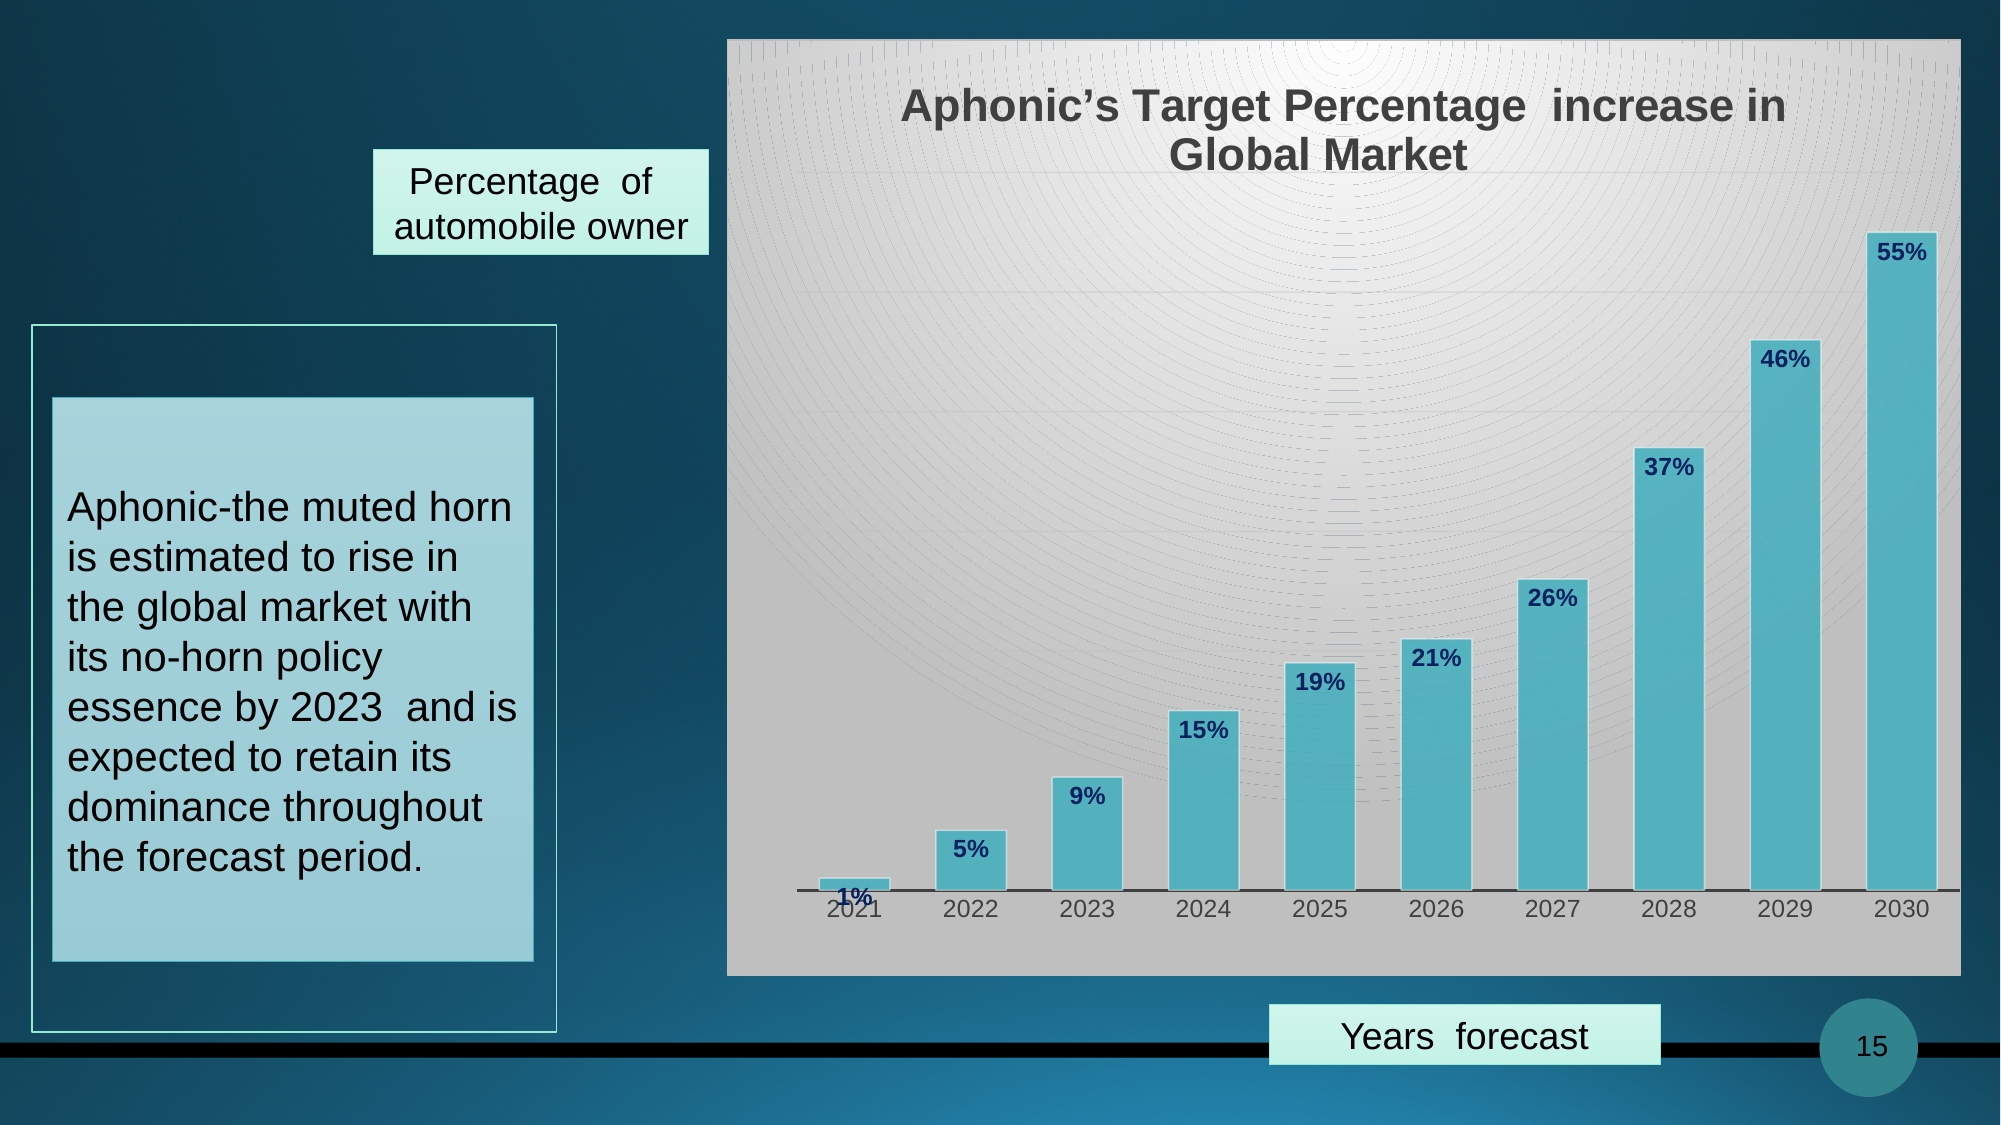

### Chart: Aphonic’s Target Percentage  increase in Global Market

| Category | Series 1 |
|---|---|
| 2021 | 0.010000000000000004 |
| 2022 | 0.05000000000000002 |
| 2023 | 0.09450000000000004 |
| 2024 | 0.15000000000000005 |
| 2025 | 0.19000000000000006 |
| 2026 | 0.21000000000000005 |
| 2027 | 0.26 |
| 2028 | 0.3700000000000001 |
| 2029 | 0.46 |
| 2030 | 0.55 |
Percentage  of   automobile owner
Aphonic-the muted horn is estimated to rise in the global market with its no-horn policy essence by 2023  and is expected to retain its dominance throughout the forecast period.

Years  forecast
15